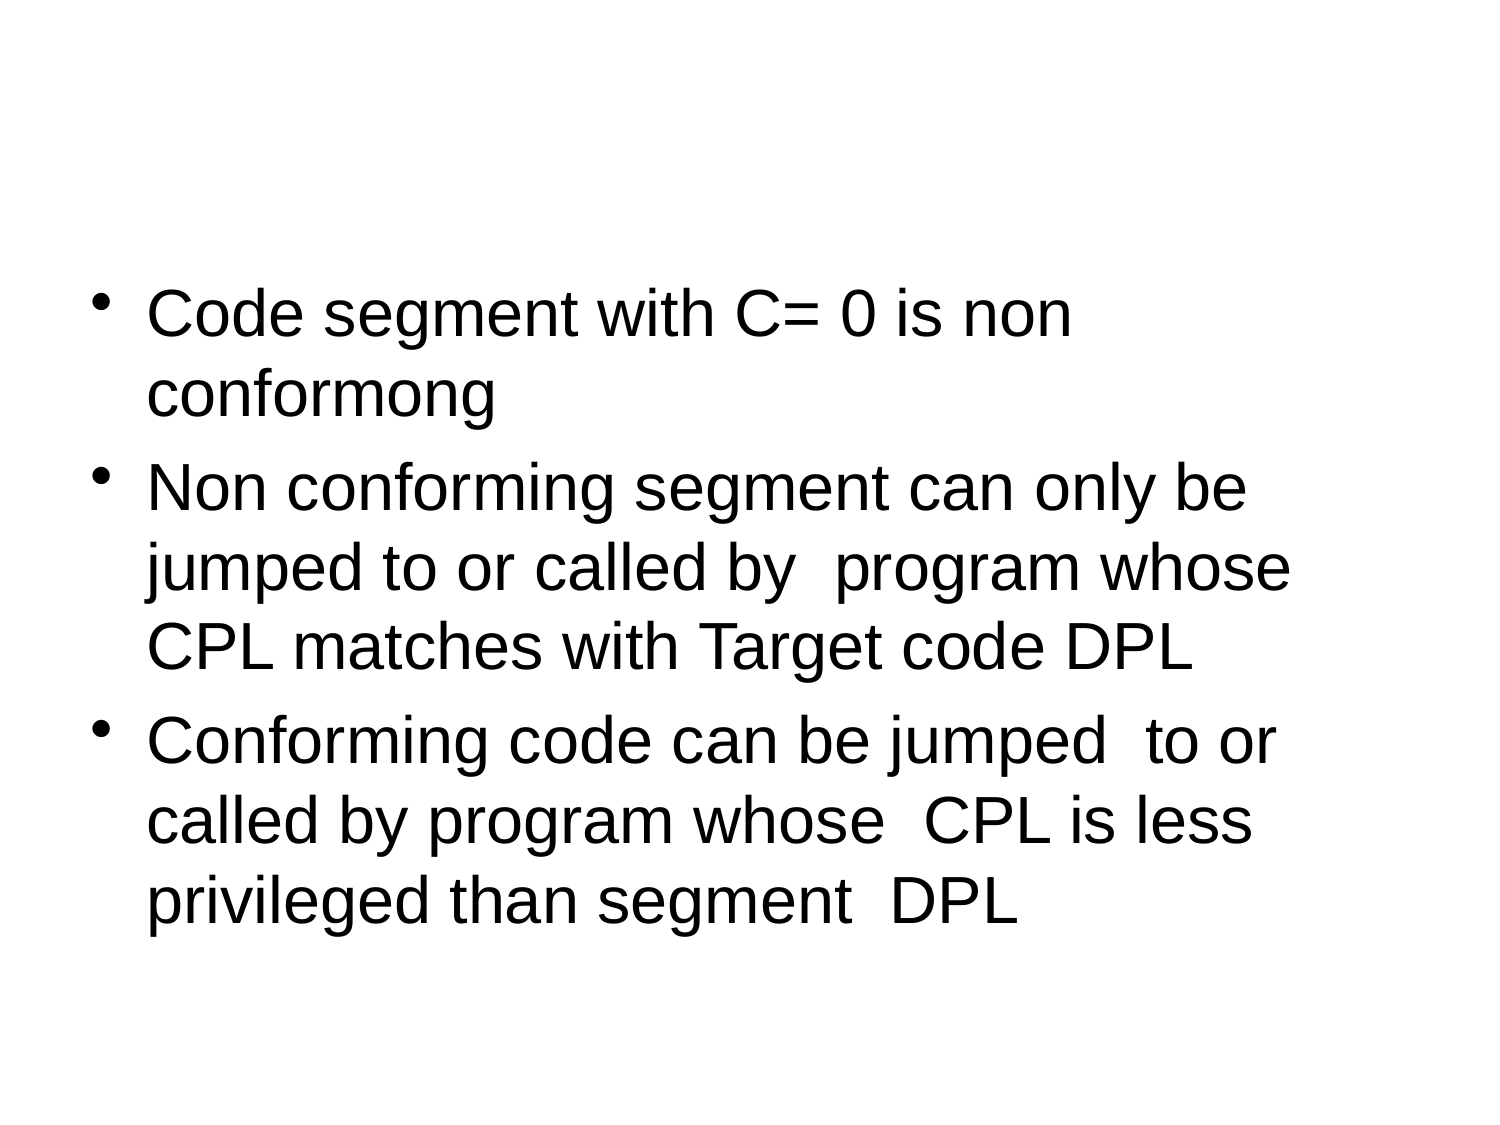

Code segment with C= 0 is non conformong
Non conforming segment can only be jumped to or called by  program whose  CPL matches with Target code DPL
Conforming code can be jumped  to or called by program whose  CPL is less privileged than segment  DPL